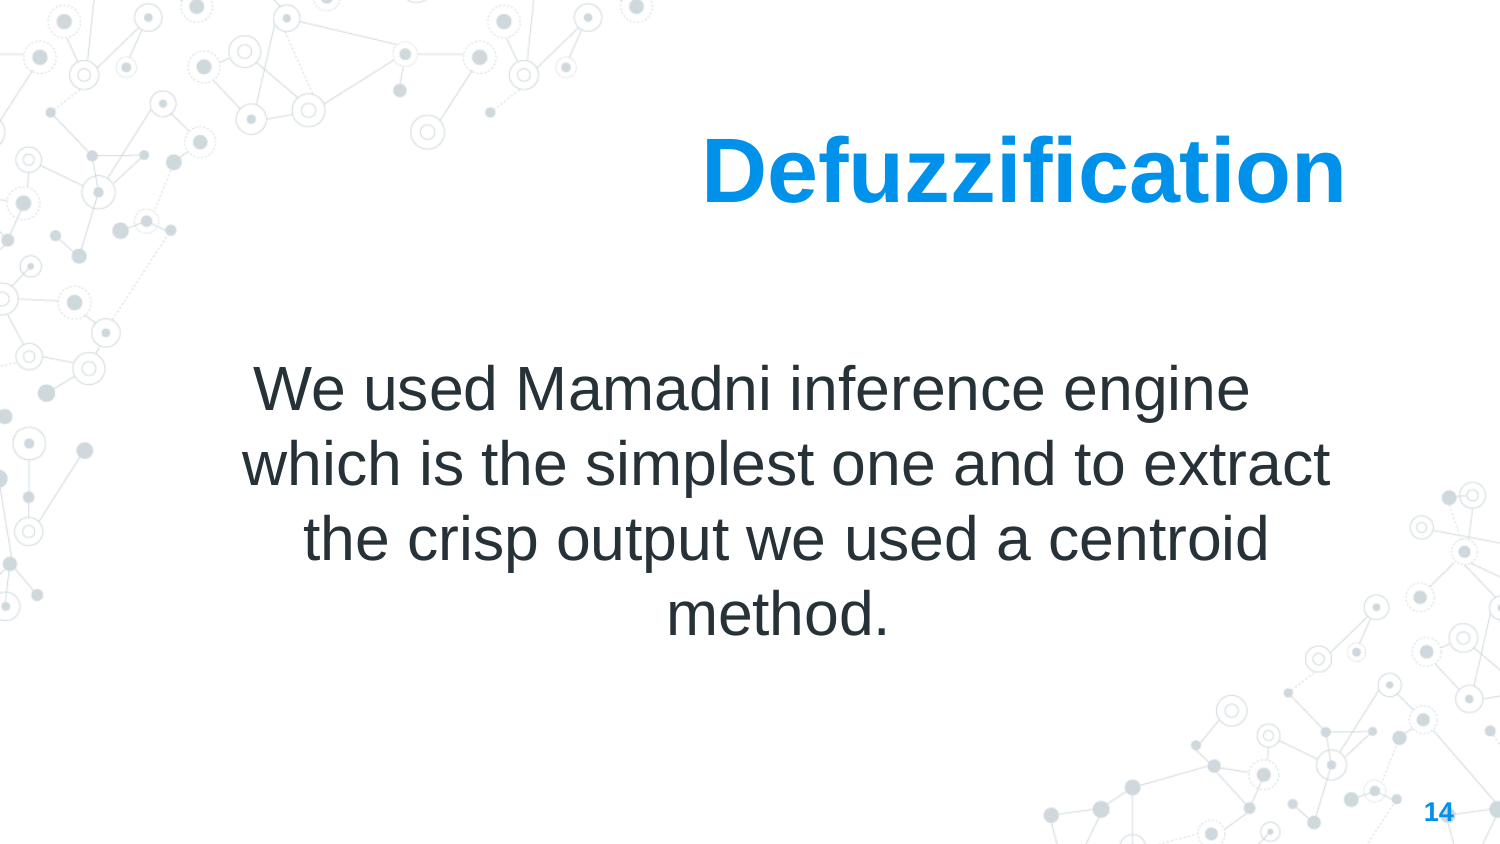

# Defuzzification
We used Mamadni inference engine which is the simplest one and to extract the crisp output we used a centroid method.
14